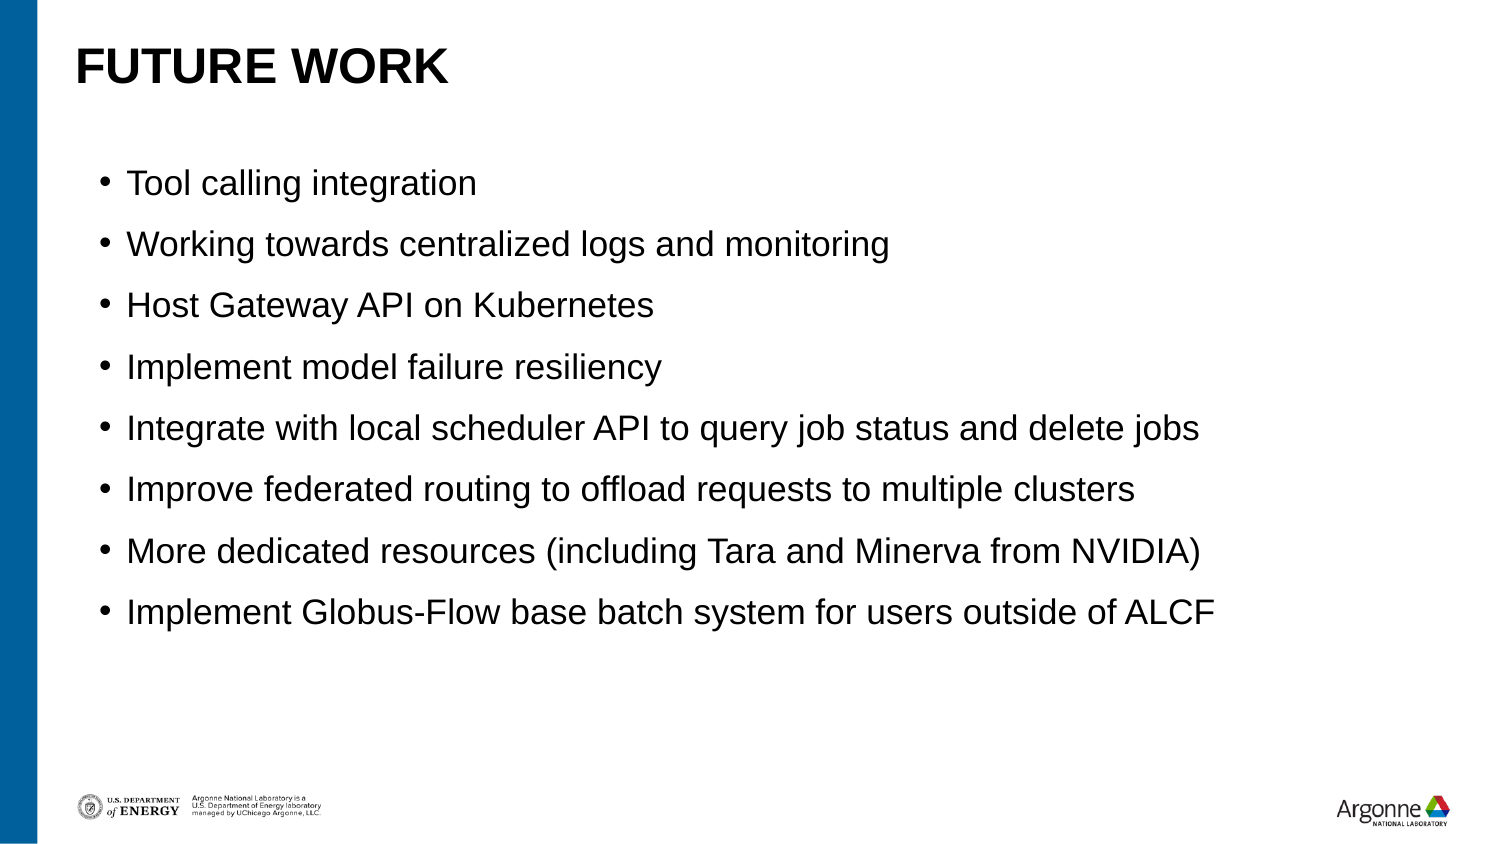

Future work
Tool calling integration
Working towards centralized logs and monitoring
Host Gateway API on Kubernetes
Implement model failure resiliency
Integrate with local scheduler API to query job status and delete jobs
Improve federated routing to offload requests to multiple clusters
More dedicated resources (including Tara and Minerva from NVIDIA)
Implement Globus-Flow base batch system for users outside of ALCF